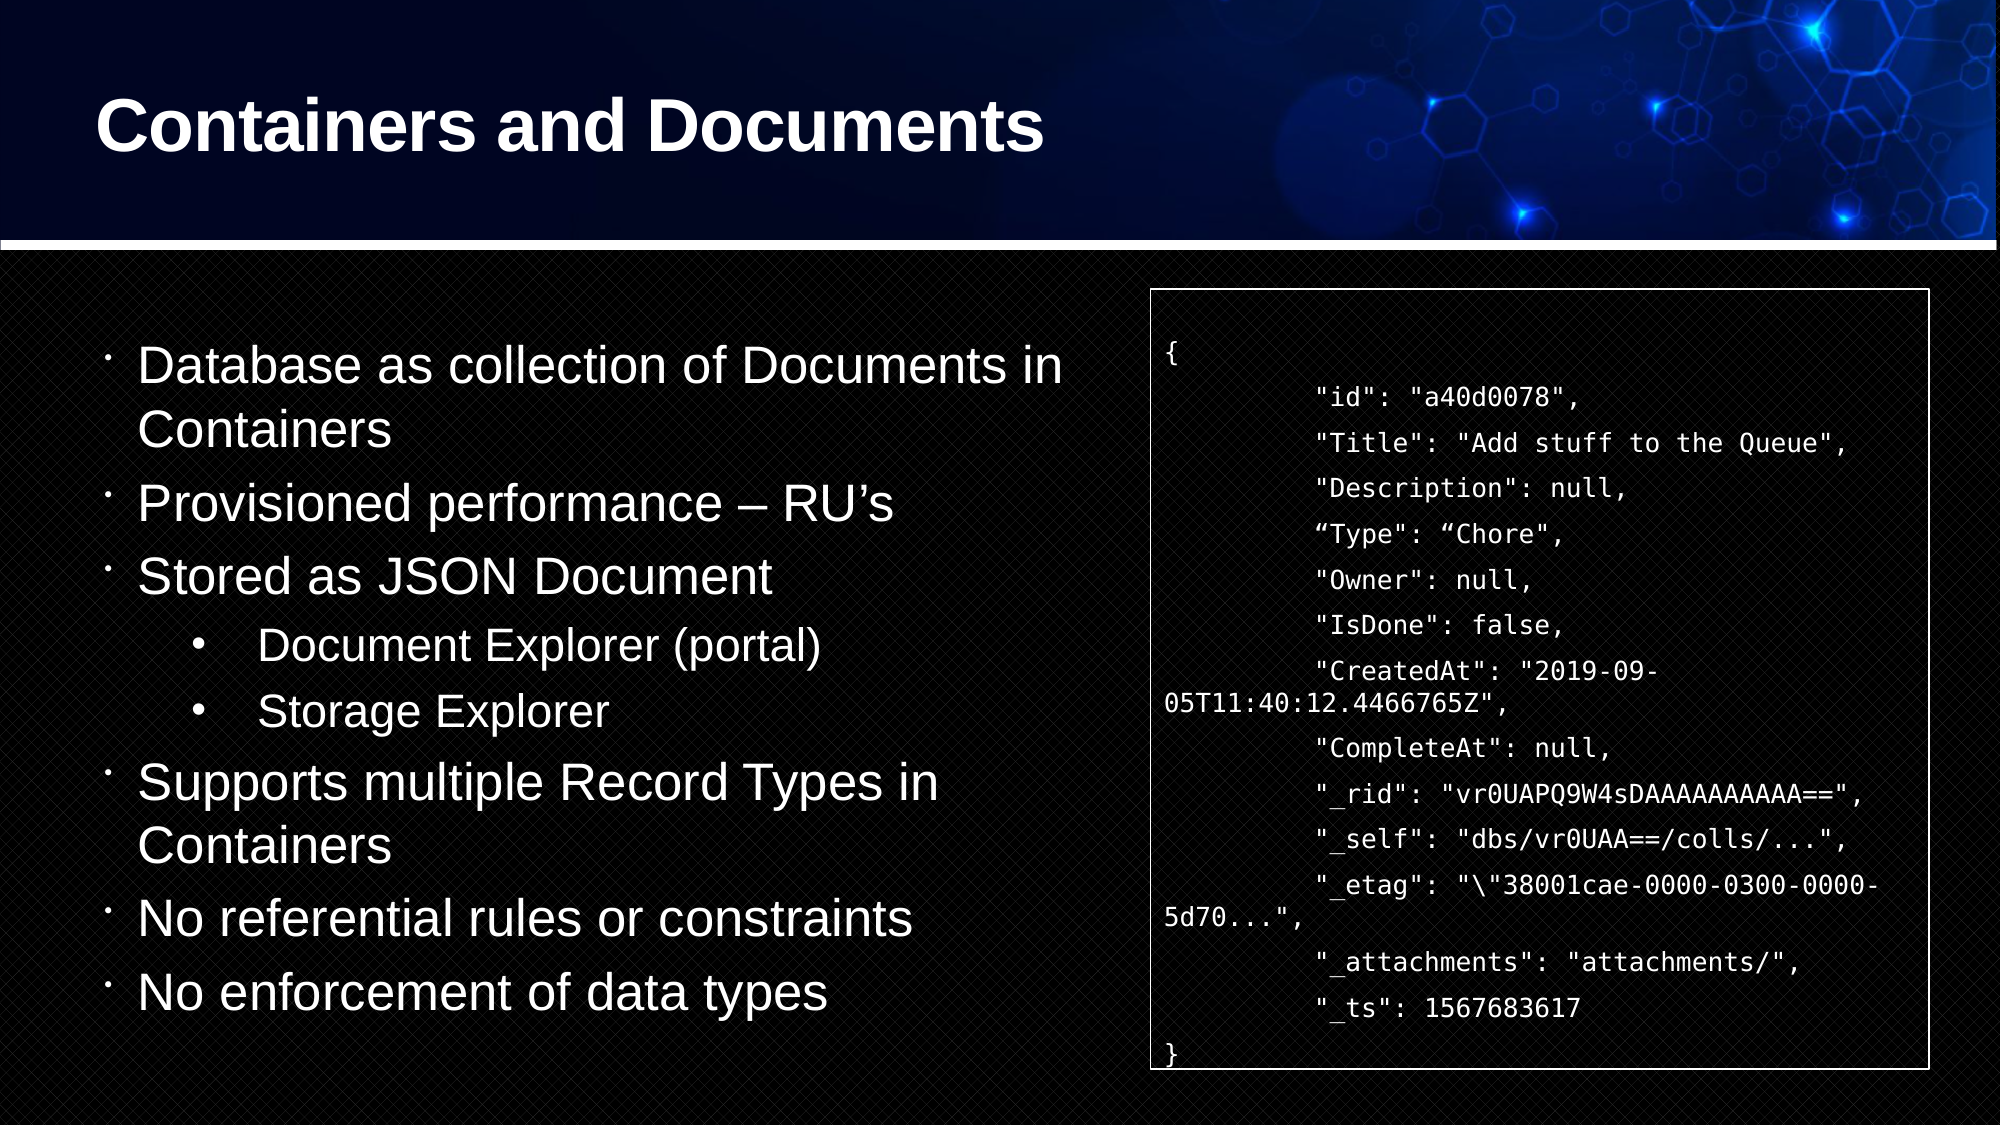

# Containers and Documents

{
	"id": "a40d0078",
	"Title": "Add stuff to the Queue",
	"Description": null,
	“Type": “Chore",
	"Owner": null,
	"IsDone": false,
	"CreatedAt": "2019-09-05T11:40:12.4466765Z",
	"CompleteAt": null,
	"_rid": "vr0UAPQ9W4sDAAAAAAAAAA==",
	"_self": "dbs/vr0UAA==/colls/...",
	"_etag": "\"38001cae-0000-0300-0000-5d70...",
	"_attachments": "attachments/",
	"_ts": 1567683617
}

Database as collection of Documents in Containers
Provisioned performance – RU’s
Stored as JSON Document
Document Explorer (portal)
Storage Explorer
Supports multiple Record Types in Containers
No referential rules or constraints
No enforcement of data types